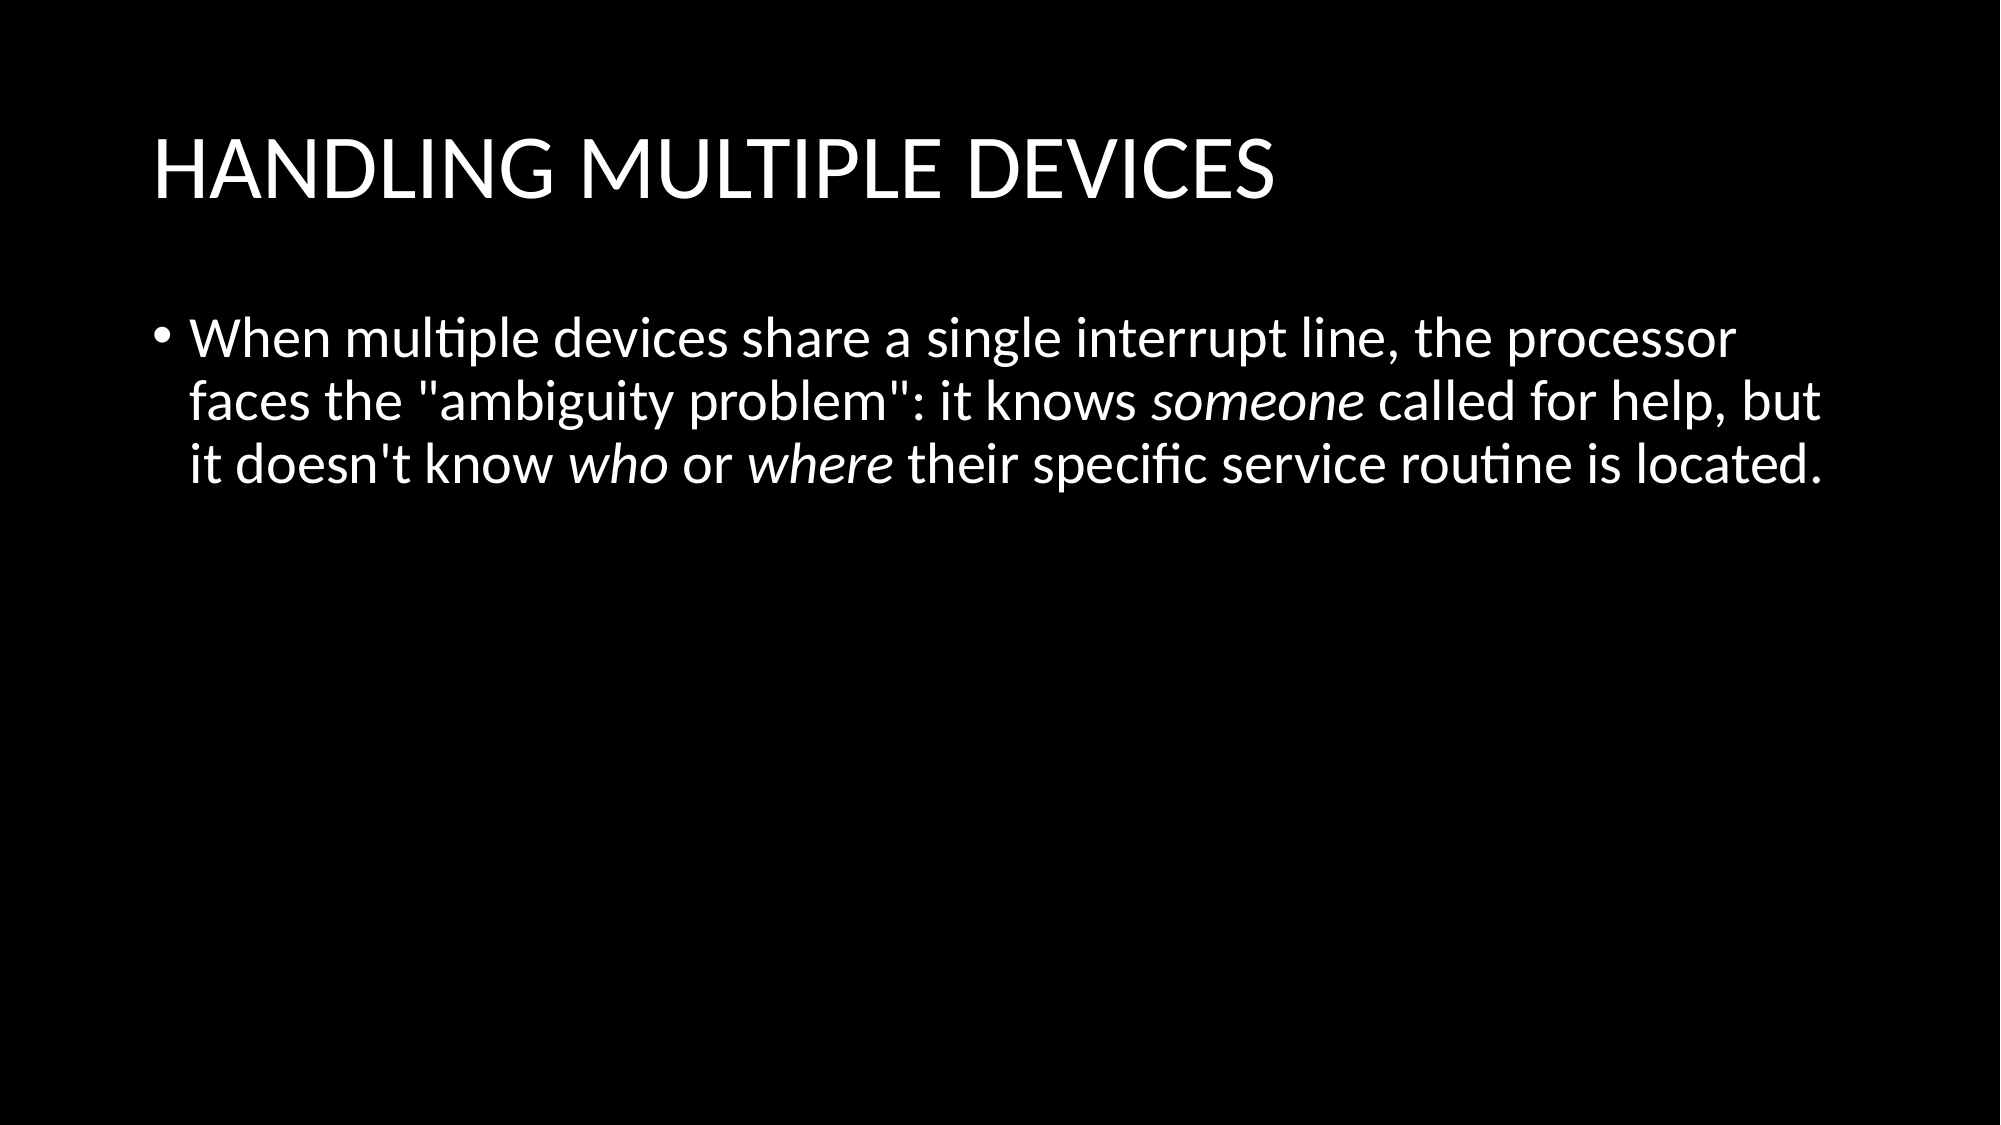

# HANDLING MULTIPLE DEVICES
When multiple devices share a single interrupt line, the processor faces the "ambiguity problem": it knows someone called for help, but it doesn't know who or where their specific service routine is located.